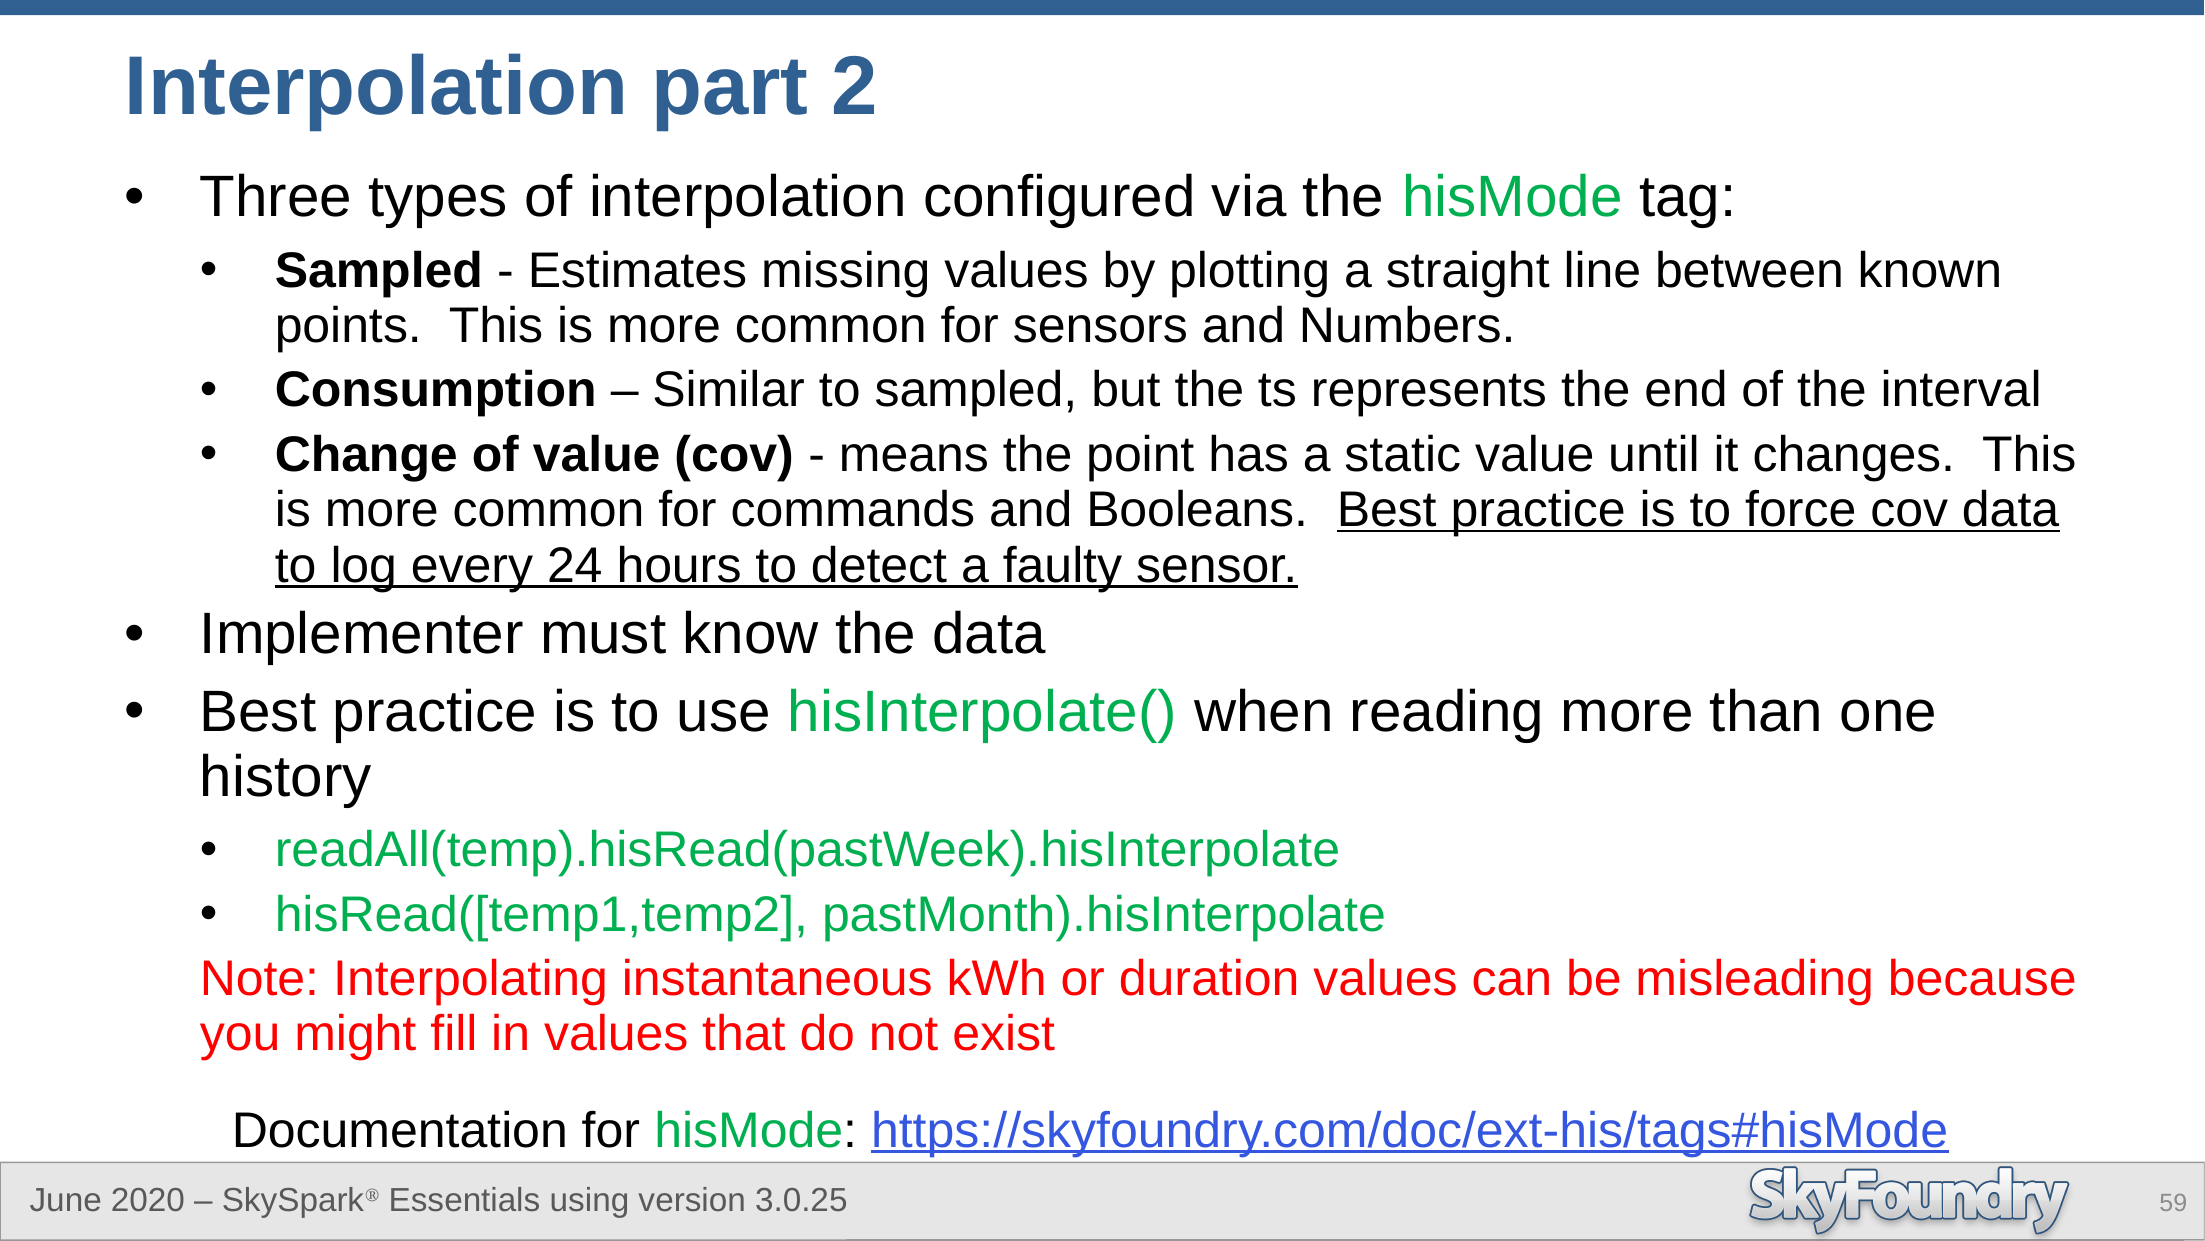

# Interpolation part 2
Three types of interpolation configured via the hisMode tag:
Sampled - Estimates missing values by plotting a straight line between known points.  This is more common for sensors and Numbers.
Consumption – Similar to sampled, but the ts represents the end of the interval
Change of value (cov) - means the point has a static value until it changes.  This is more common for commands and Booleans.  Best practice is to force cov data to log every 24 hours to detect a faulty sensor.
Implementer must know the data
Best practice is to use hisInterpolate() when reading more than one history
readAll(temp).hisRead(pastWeek).hisInterpolate
hisRead([temp1,temp2], pastMonth).hisInterpolate
Note: Interpolating instantaneous kWh or duration values can be misleading because you might fill in values that do not exist

Documentation for hisMode: https://skyfoundry.com/doc/ext-his/tags#hisMode
59